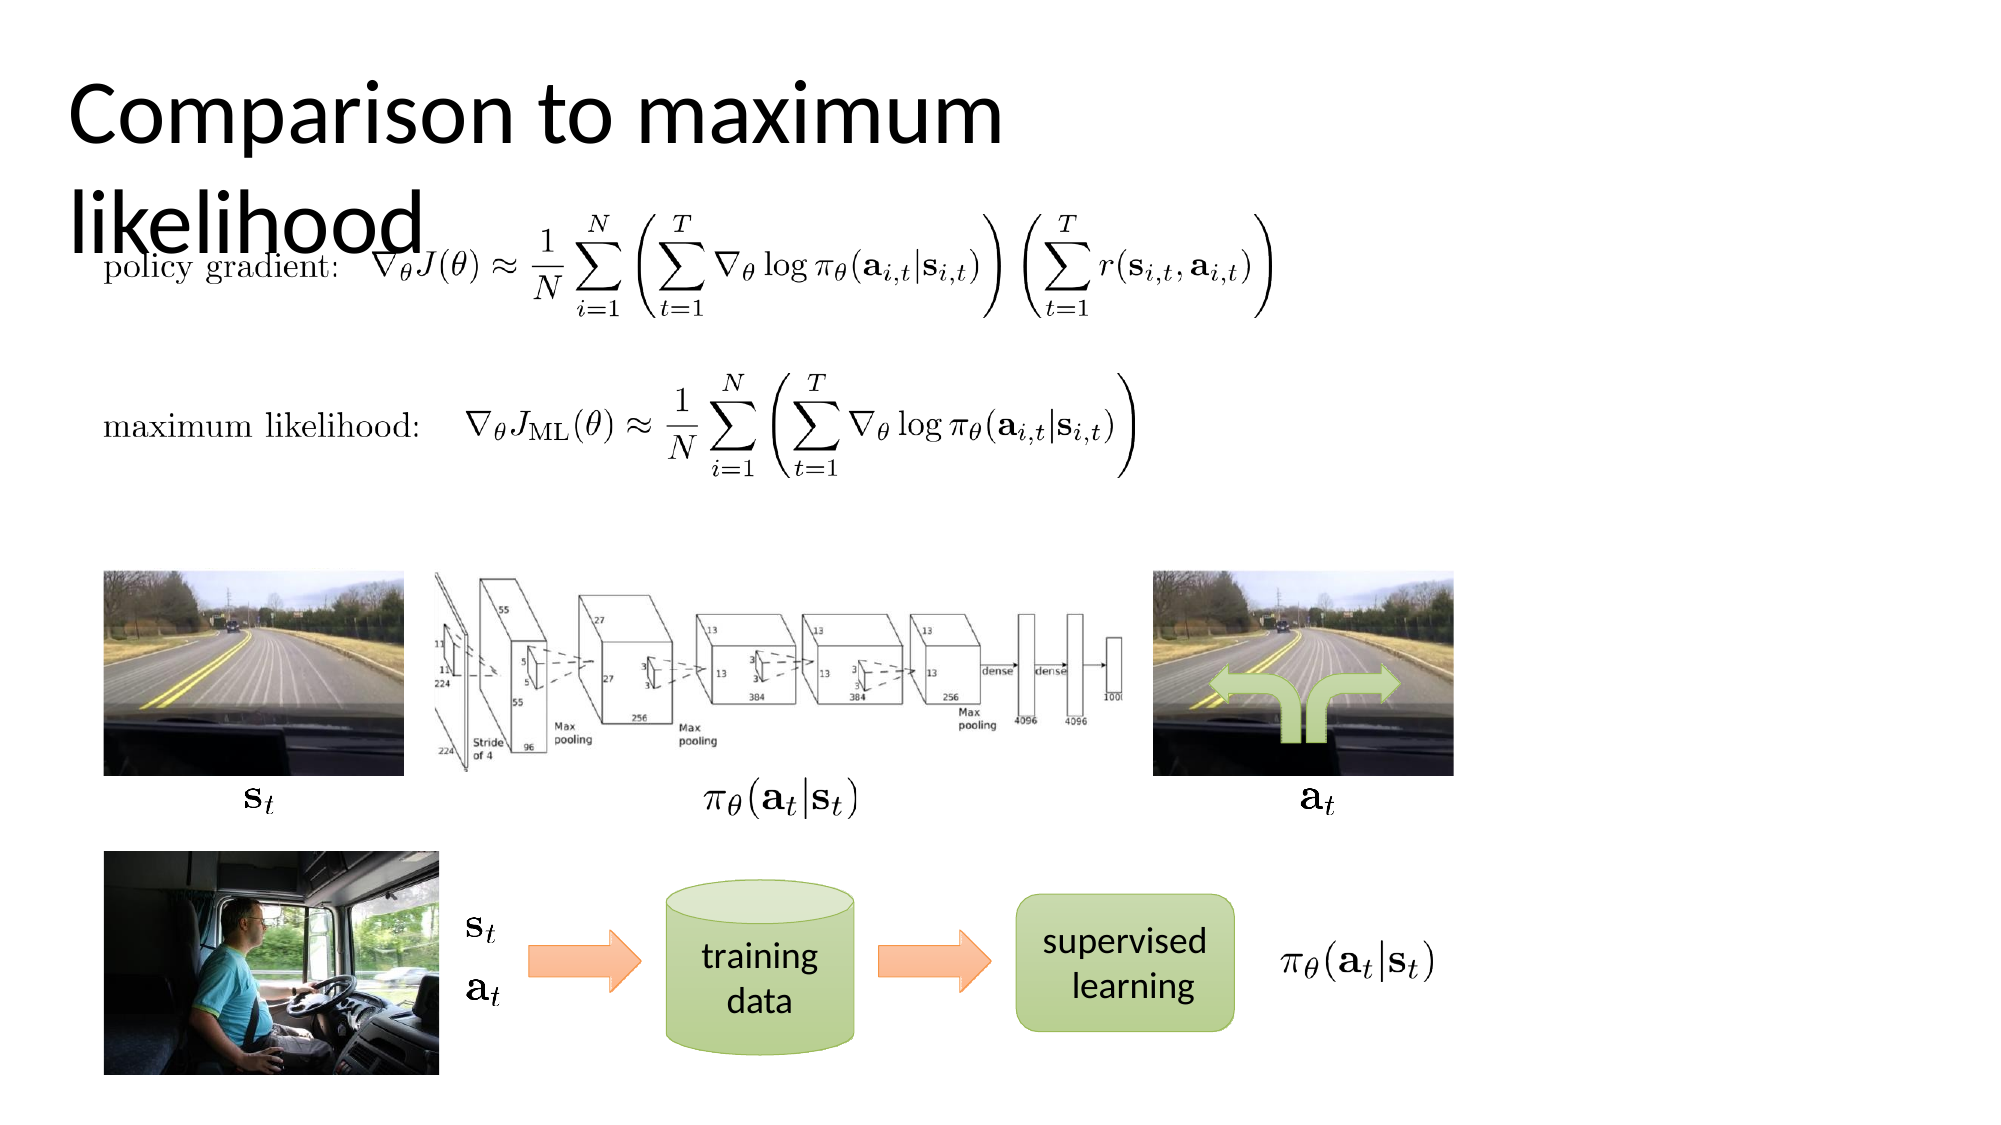

# Comparison to maximum likelihood

supervised  learning

training
data